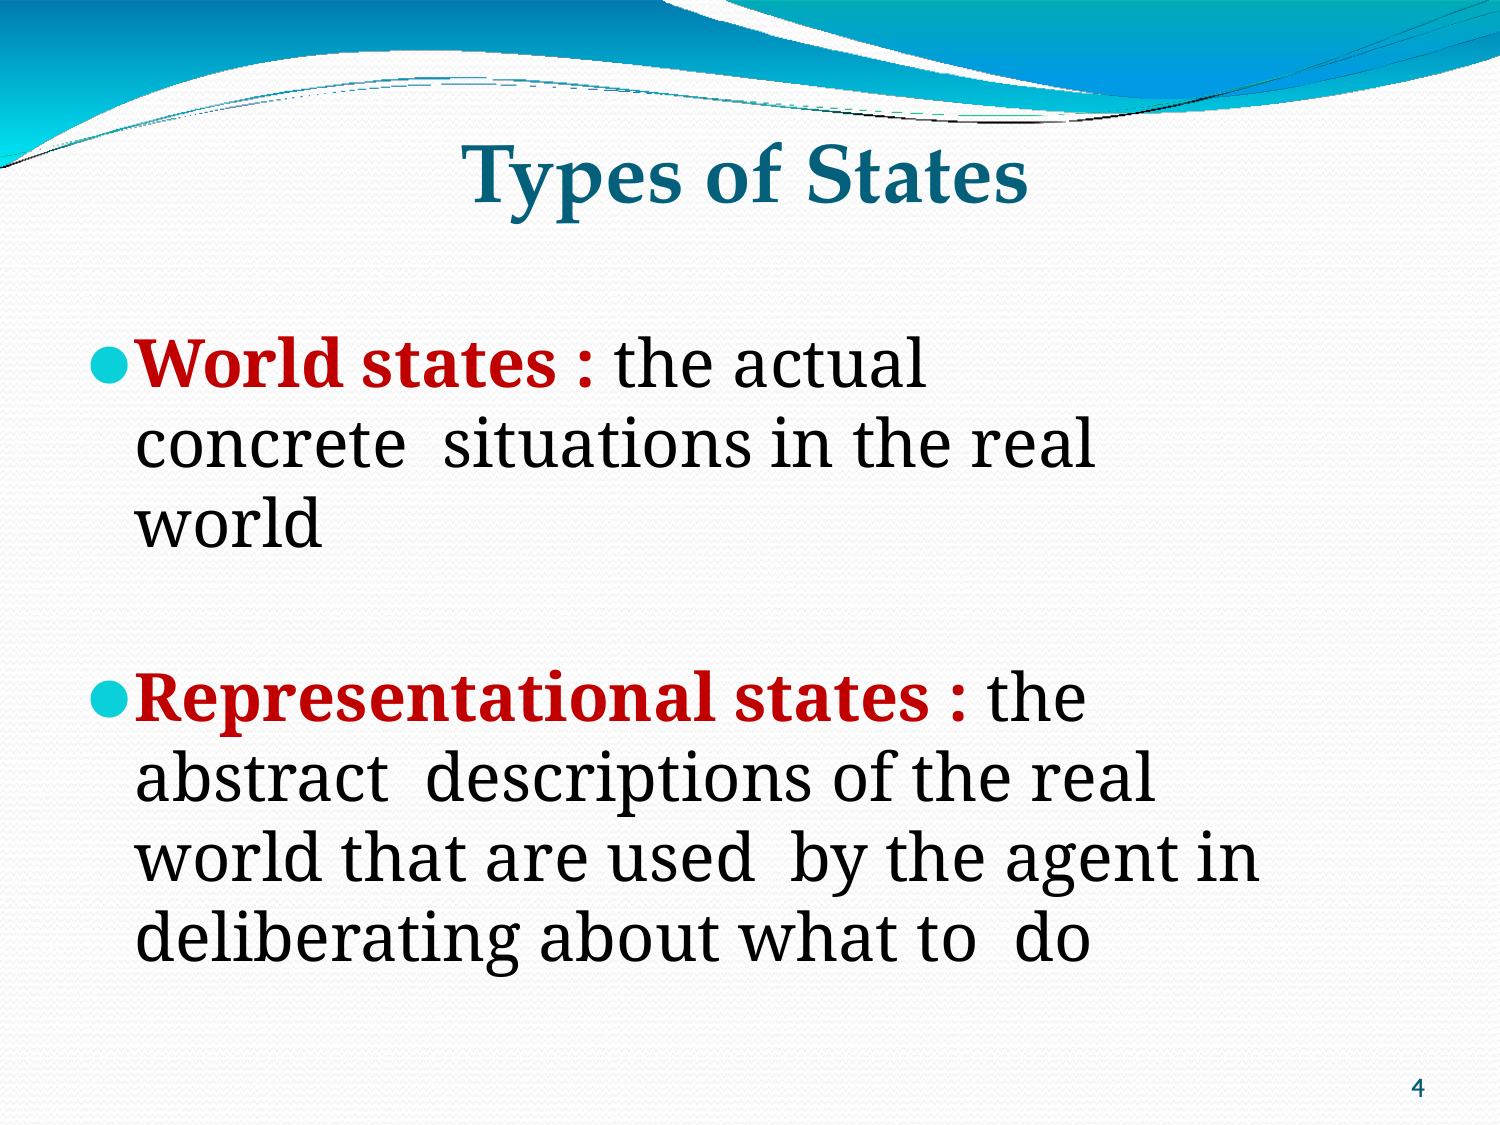

# Types of States
World states : the actual concrete  situations in the real world

Representational states : the abstract  descriptions of the real world that are used  by the agent in deliberating about what to  do
4